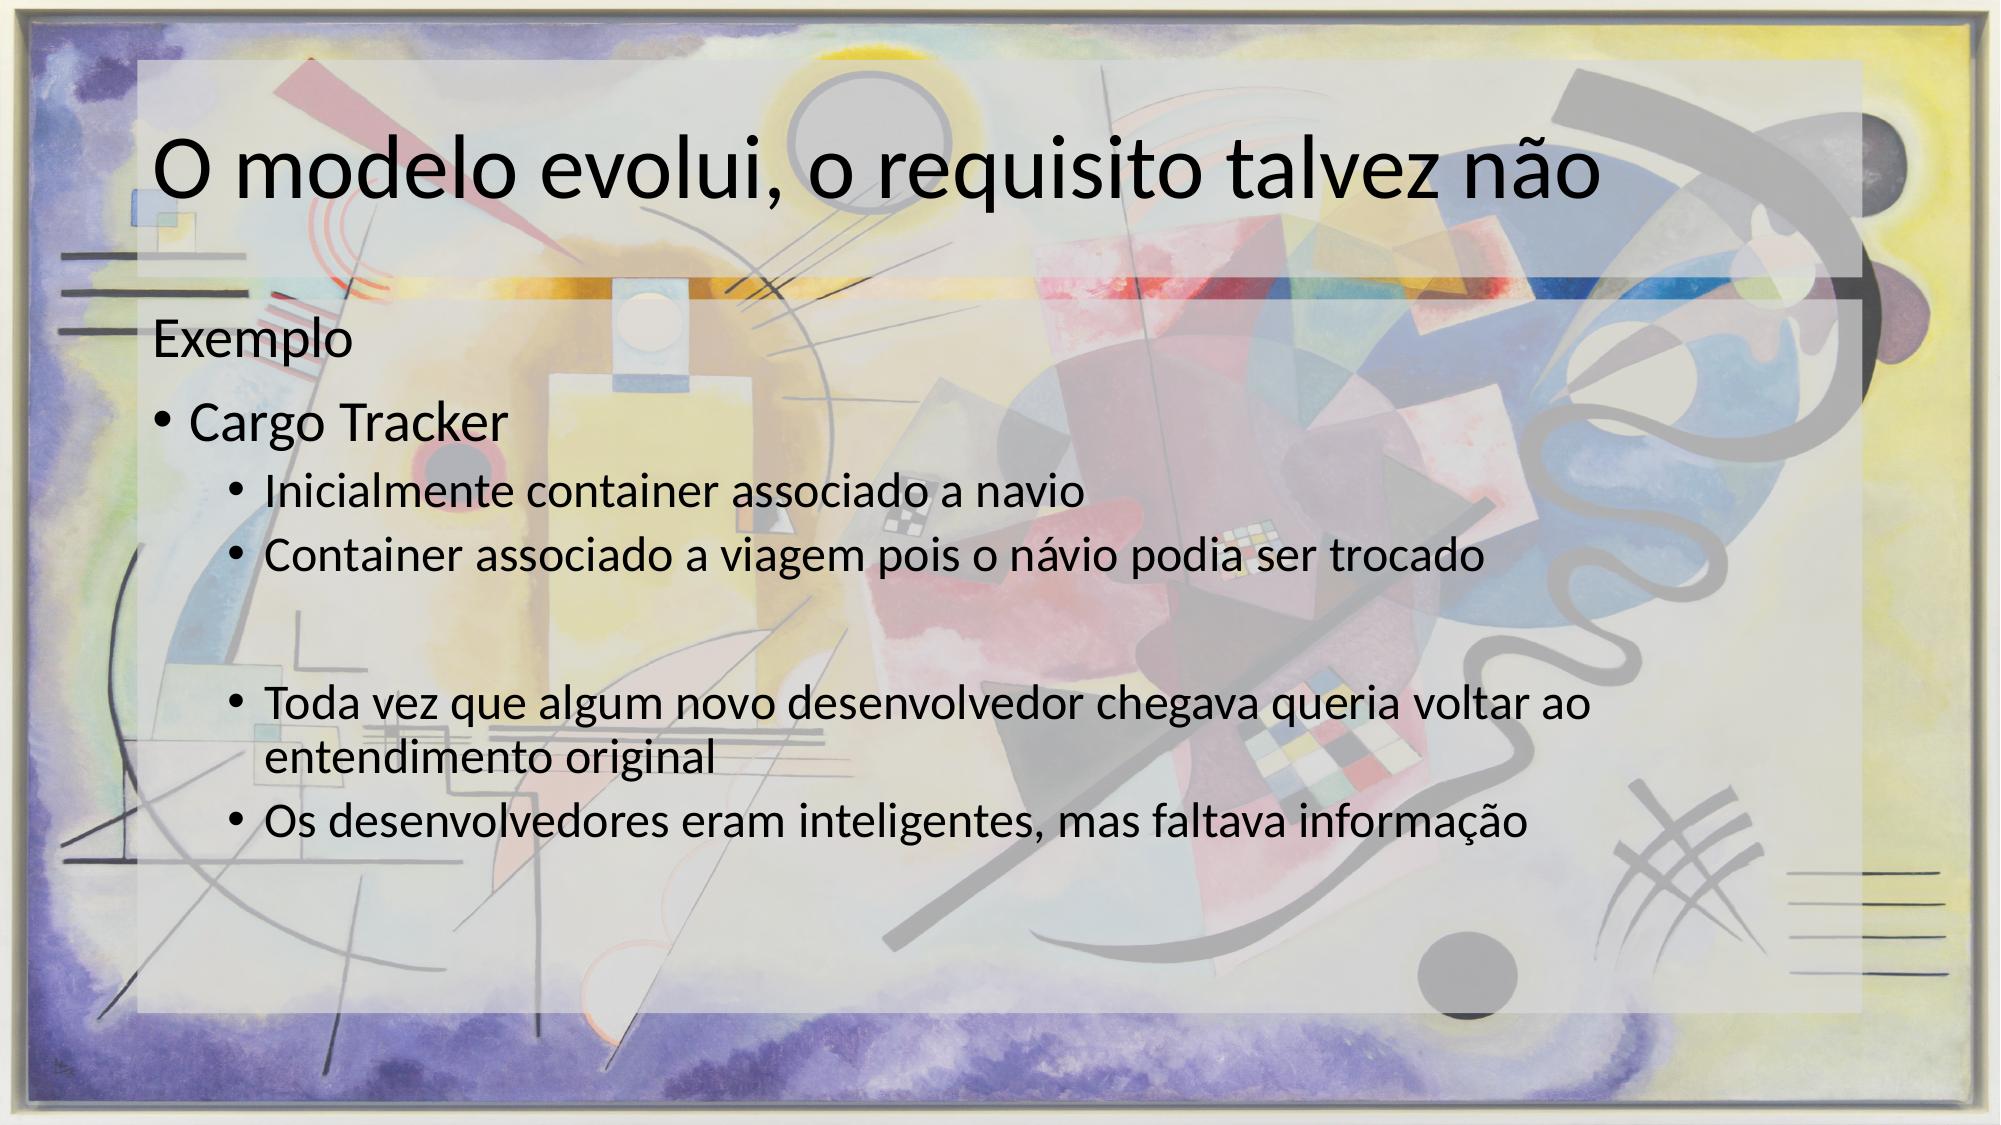

# O modelo evolui, o requisito talvez não
Exemplo
Cargo Tracker
Inicialmente container associado a navio
Container associado a viagem pois o návio podia ser trocado

Toda vez que algum novo desenvolvedor chegava queria voltar ao entendimento original
Os desenvolvedores eram inteligentes, mas faltava informação